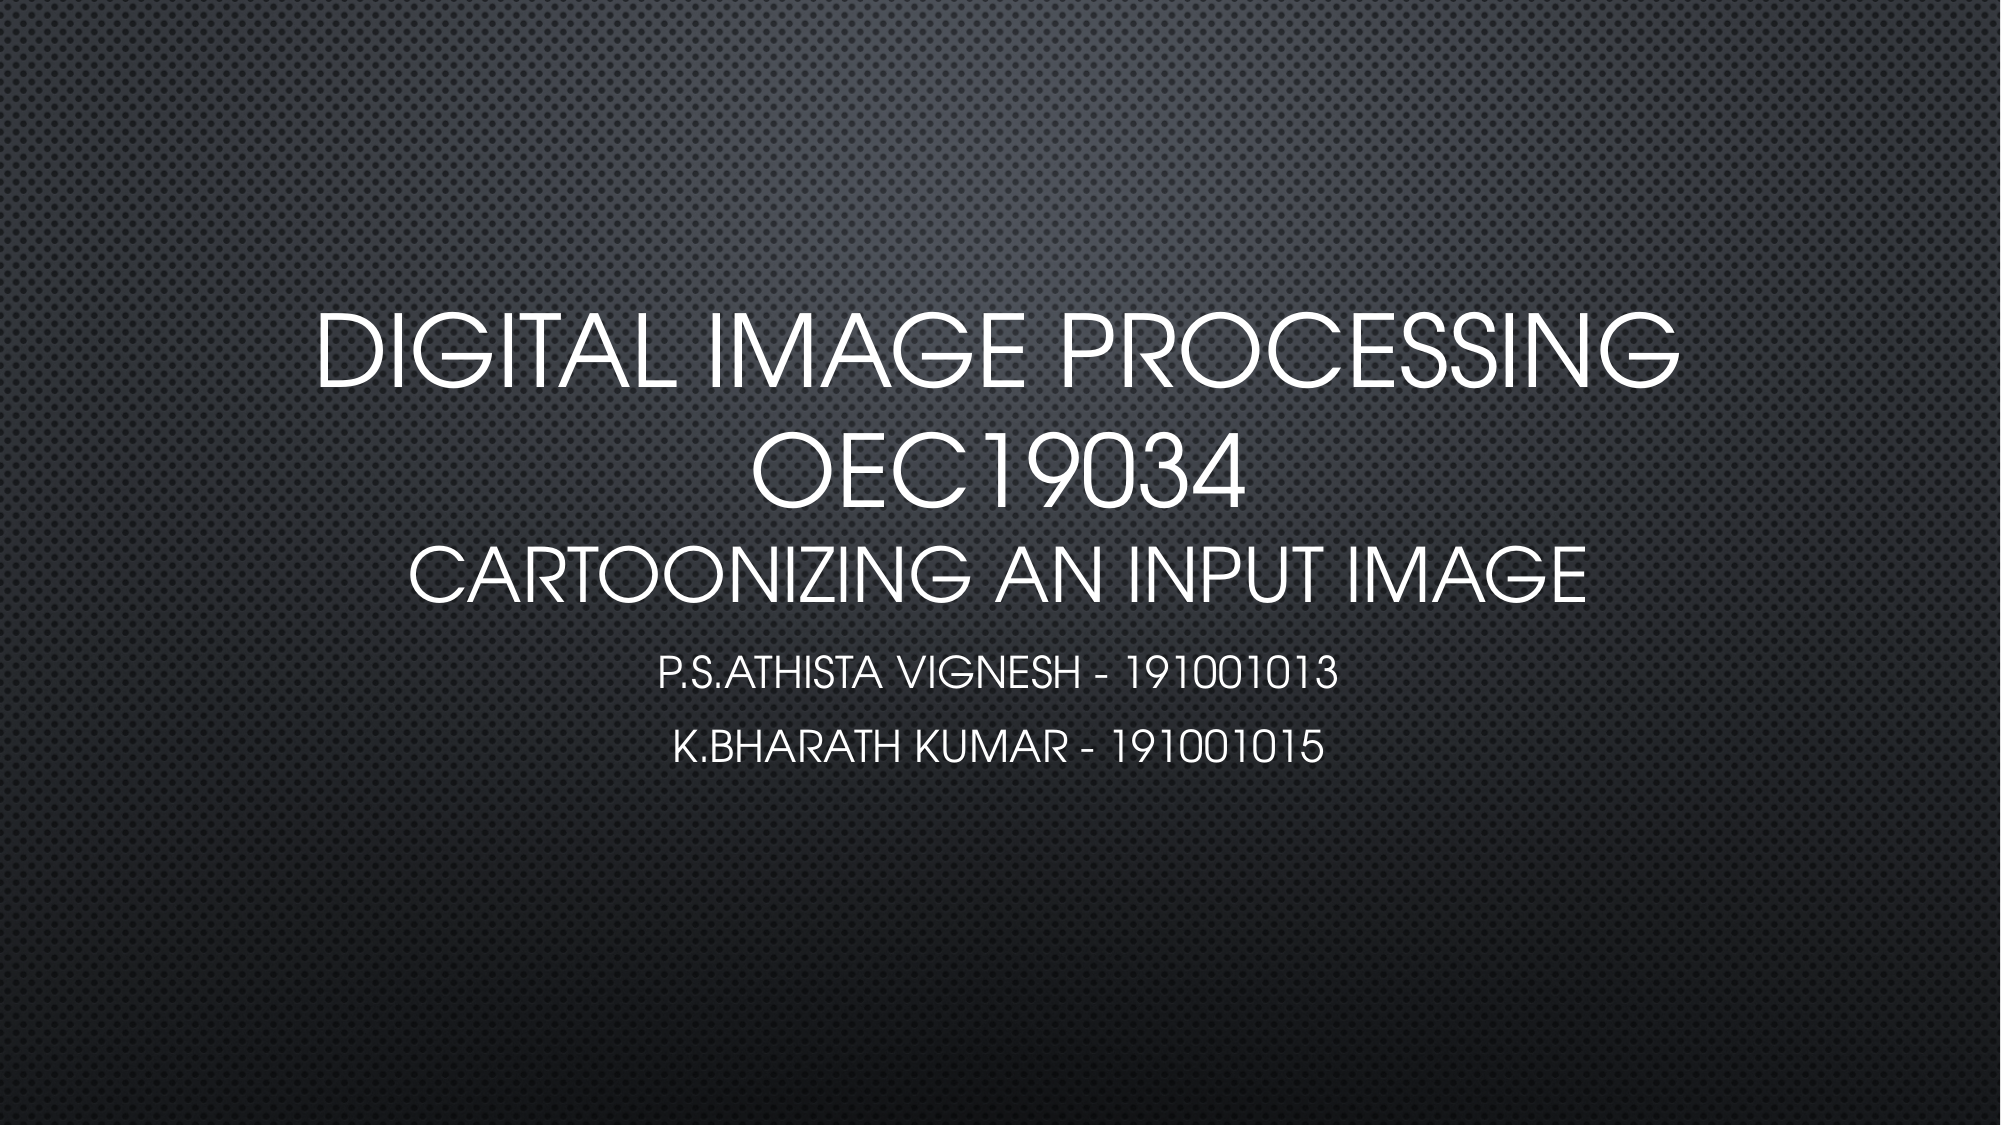

# digital image processing oec19034 cartoonizing an input image
p.s.Athista Vignesh - 191001013
k.Bharath kumar - 191001015